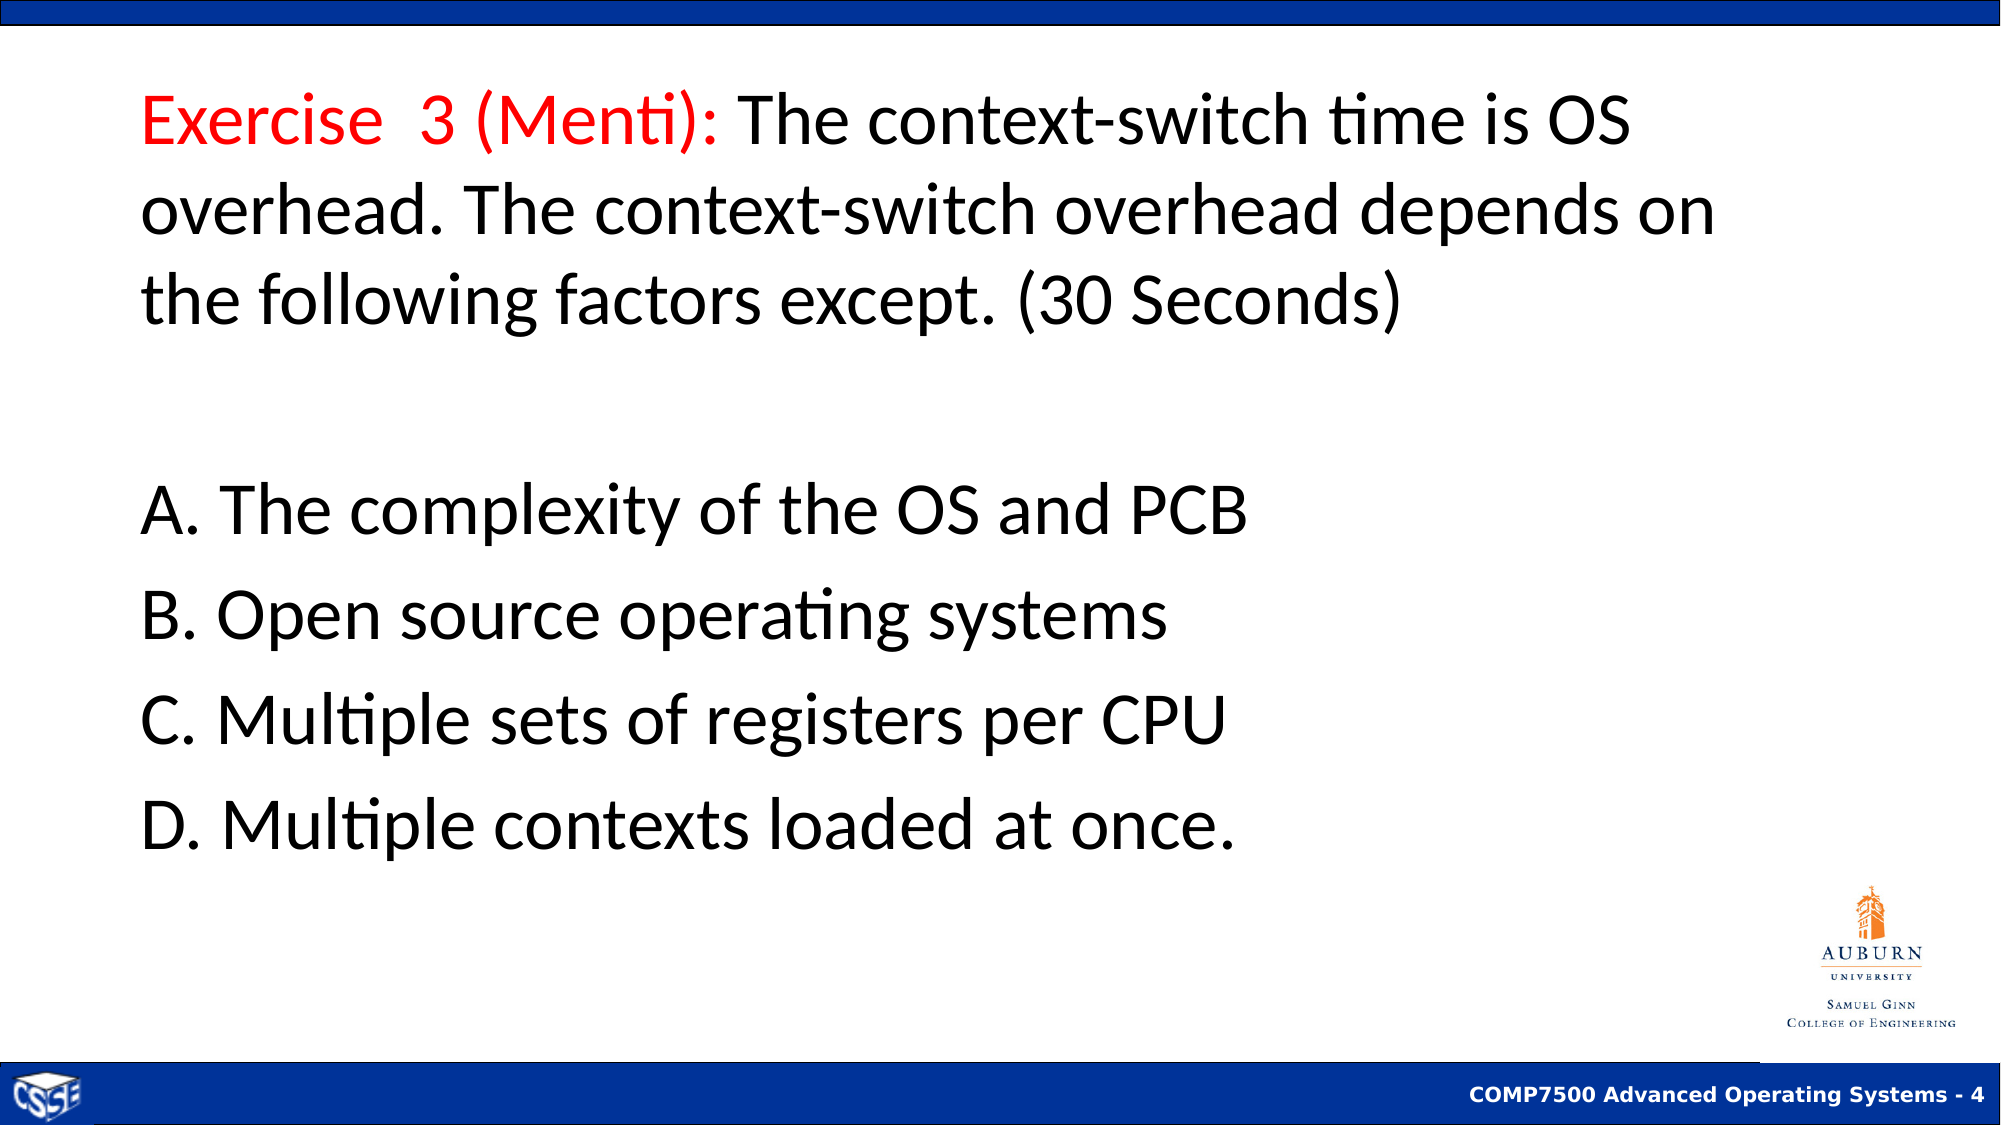

Exercise  3 (Menti): The context-switch time is OS overhead. The context-switch overhead depends on the following factors except. (30 Seconds)

A. The complexity of the OS and PCB
B. Open source operating systems
C. Multiple sets of registers per CPU
D. Multiple contexts loaded at once.